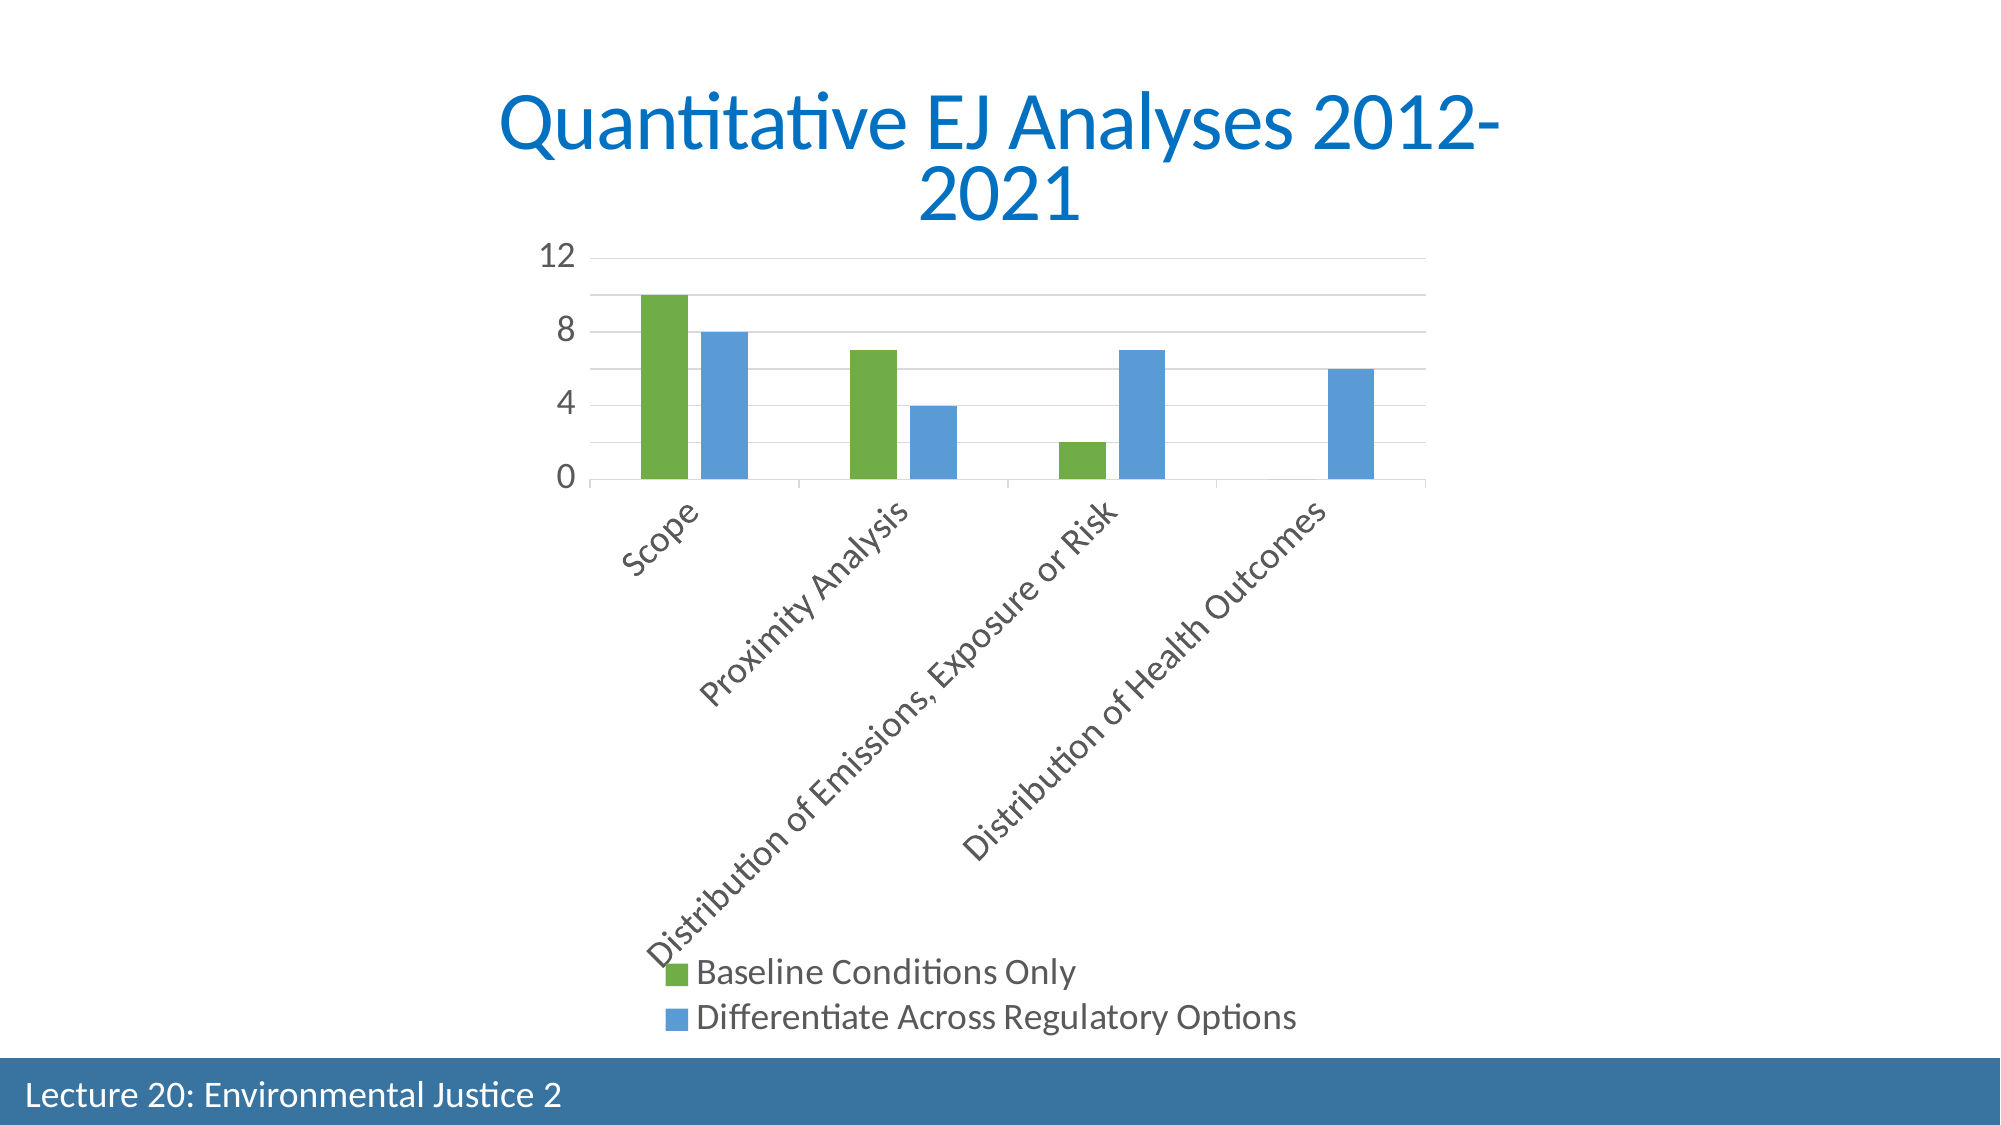

Quantitative EJ Analyses 2012- 2021

### Chart

| Category | Baseline Conditions Only | Differentiate Across Regulatory Options |
|---|---|---|
| Scope | 10.0 | 8.0 |
| Proximity Analysis | 7.0 | 4.0 |
| Distribution of Emissions, Exposure or Risk | 2.0 | 7.0 |
| Distribution of Health Outcomes | 0.0 | 6.0 |